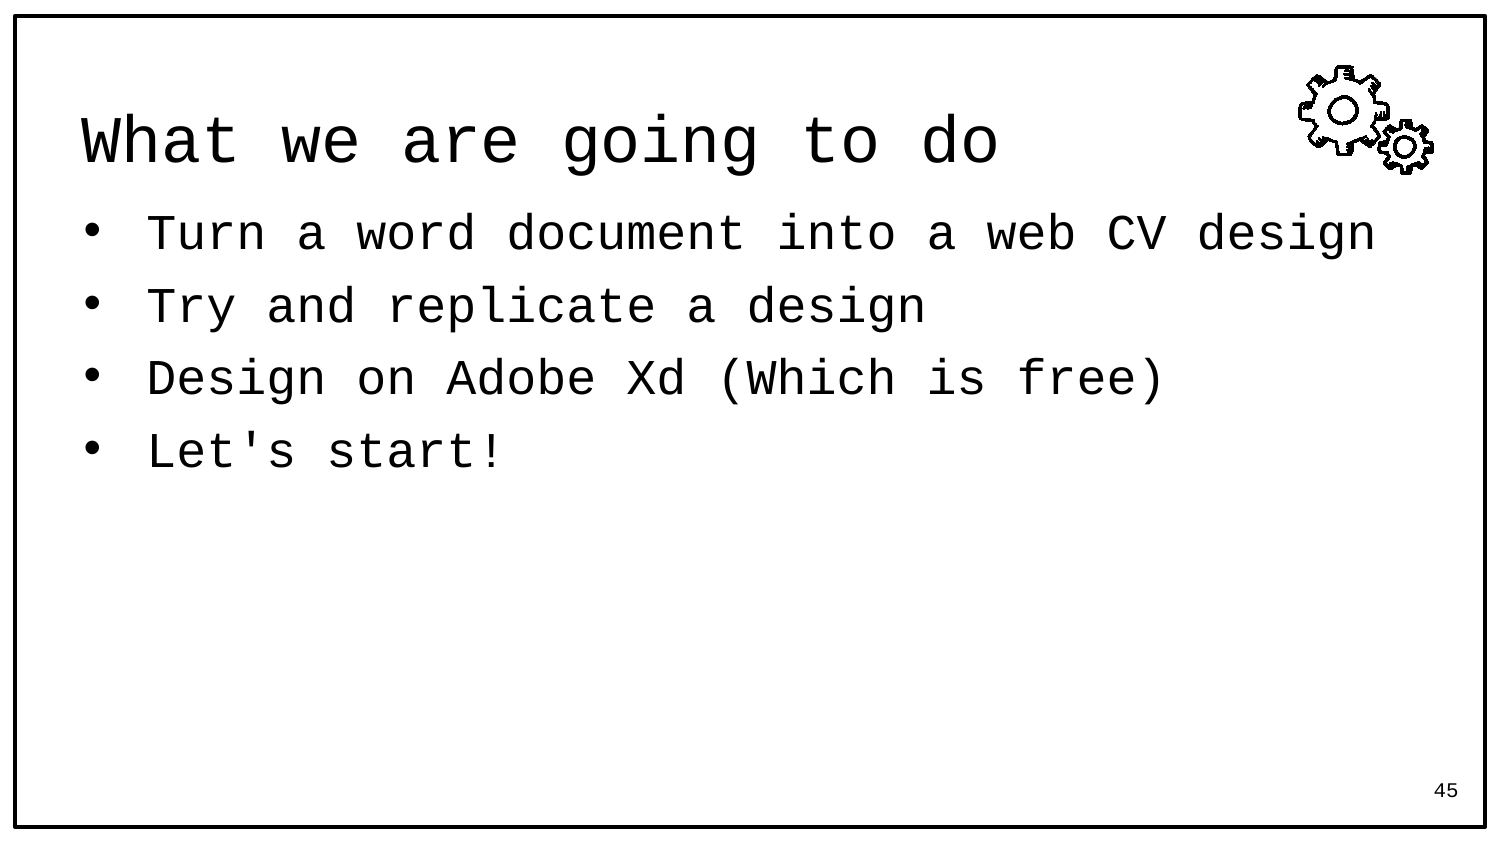

# What we are going to do
Turn a word document into a web CV design
Try and replicate a design
Design on Adobe Xd (Which is free)
Let's start!
45